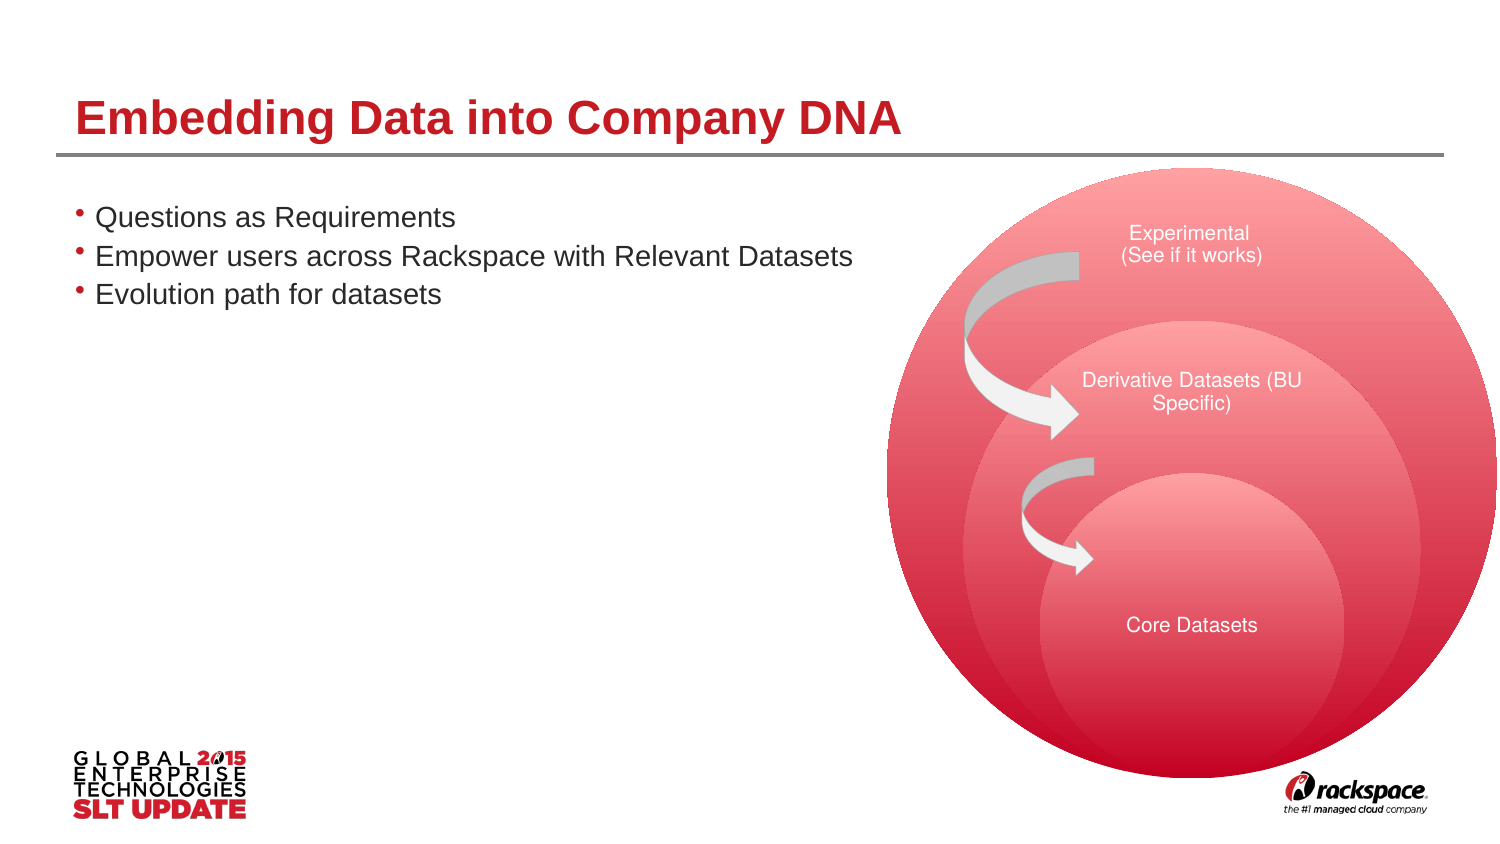

# Embedding Data into Company DNA
Experimental
(See if it works)
Derivative Datasets (BU Specific)
Core Datasets
Questions as Requirements
Empower users across Rackspace with Relevant Datasets
Evolution path for datasets